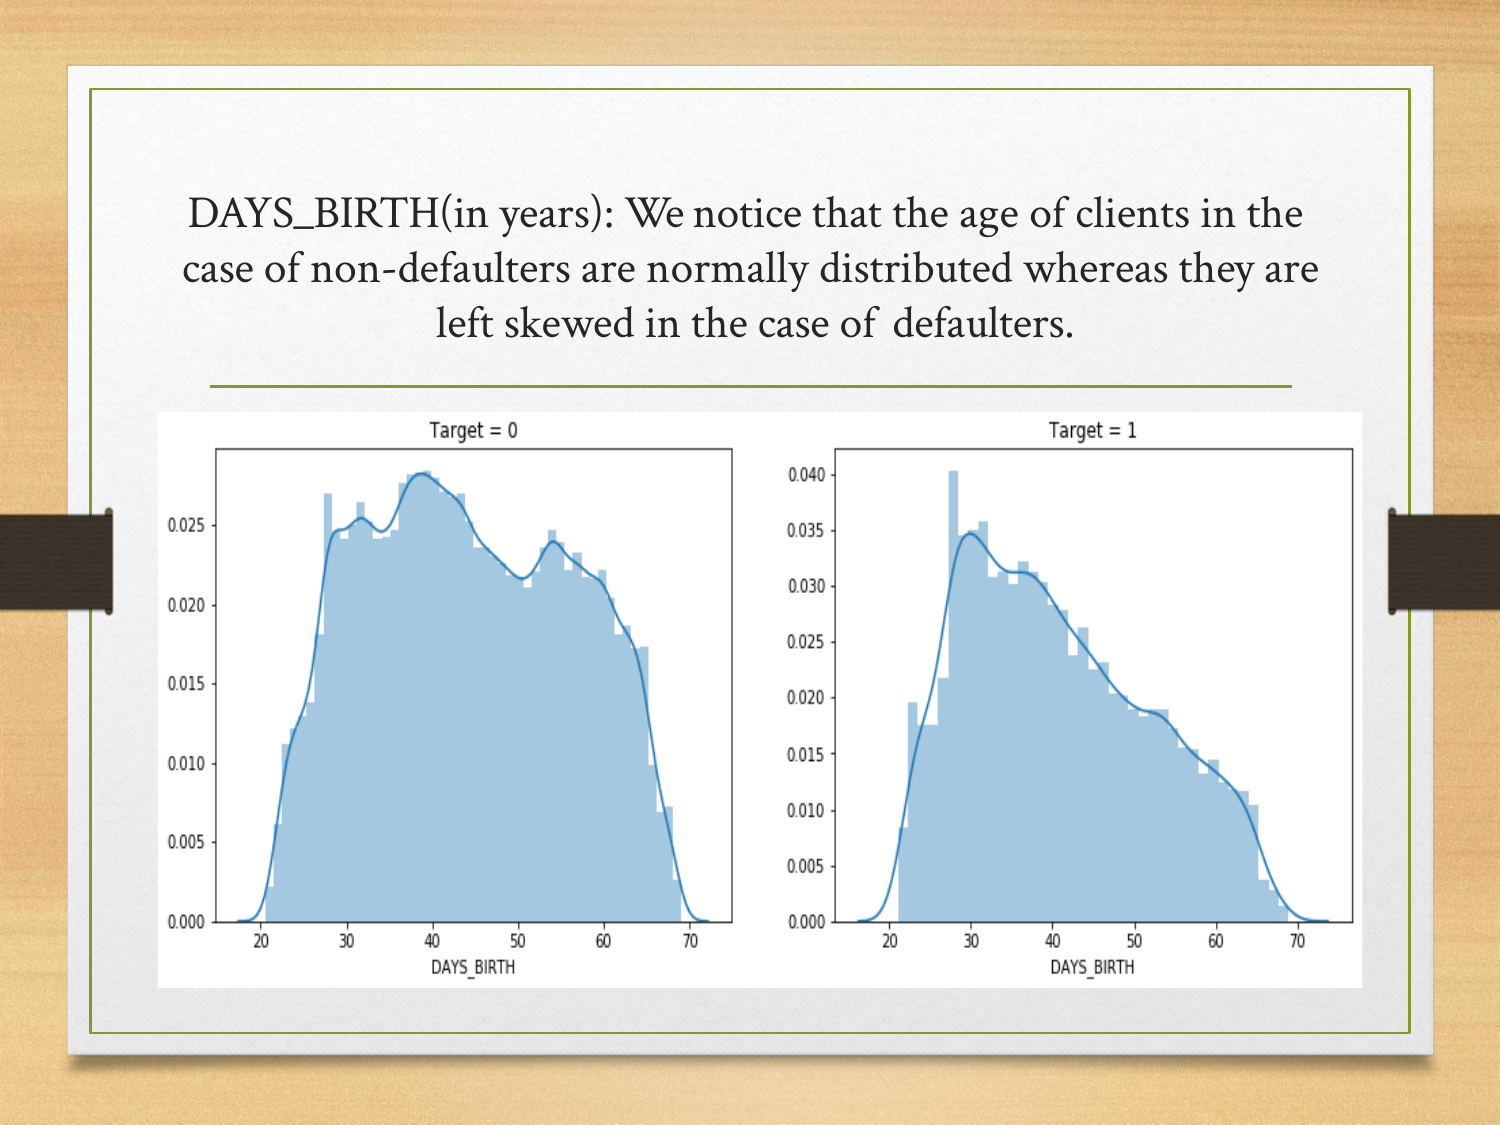

# DAYS_BIRTH(in years): We notice that the age of clients in the  case of non-defaulters are normally distributed whereas they are  left skewed in the case of defaulters.